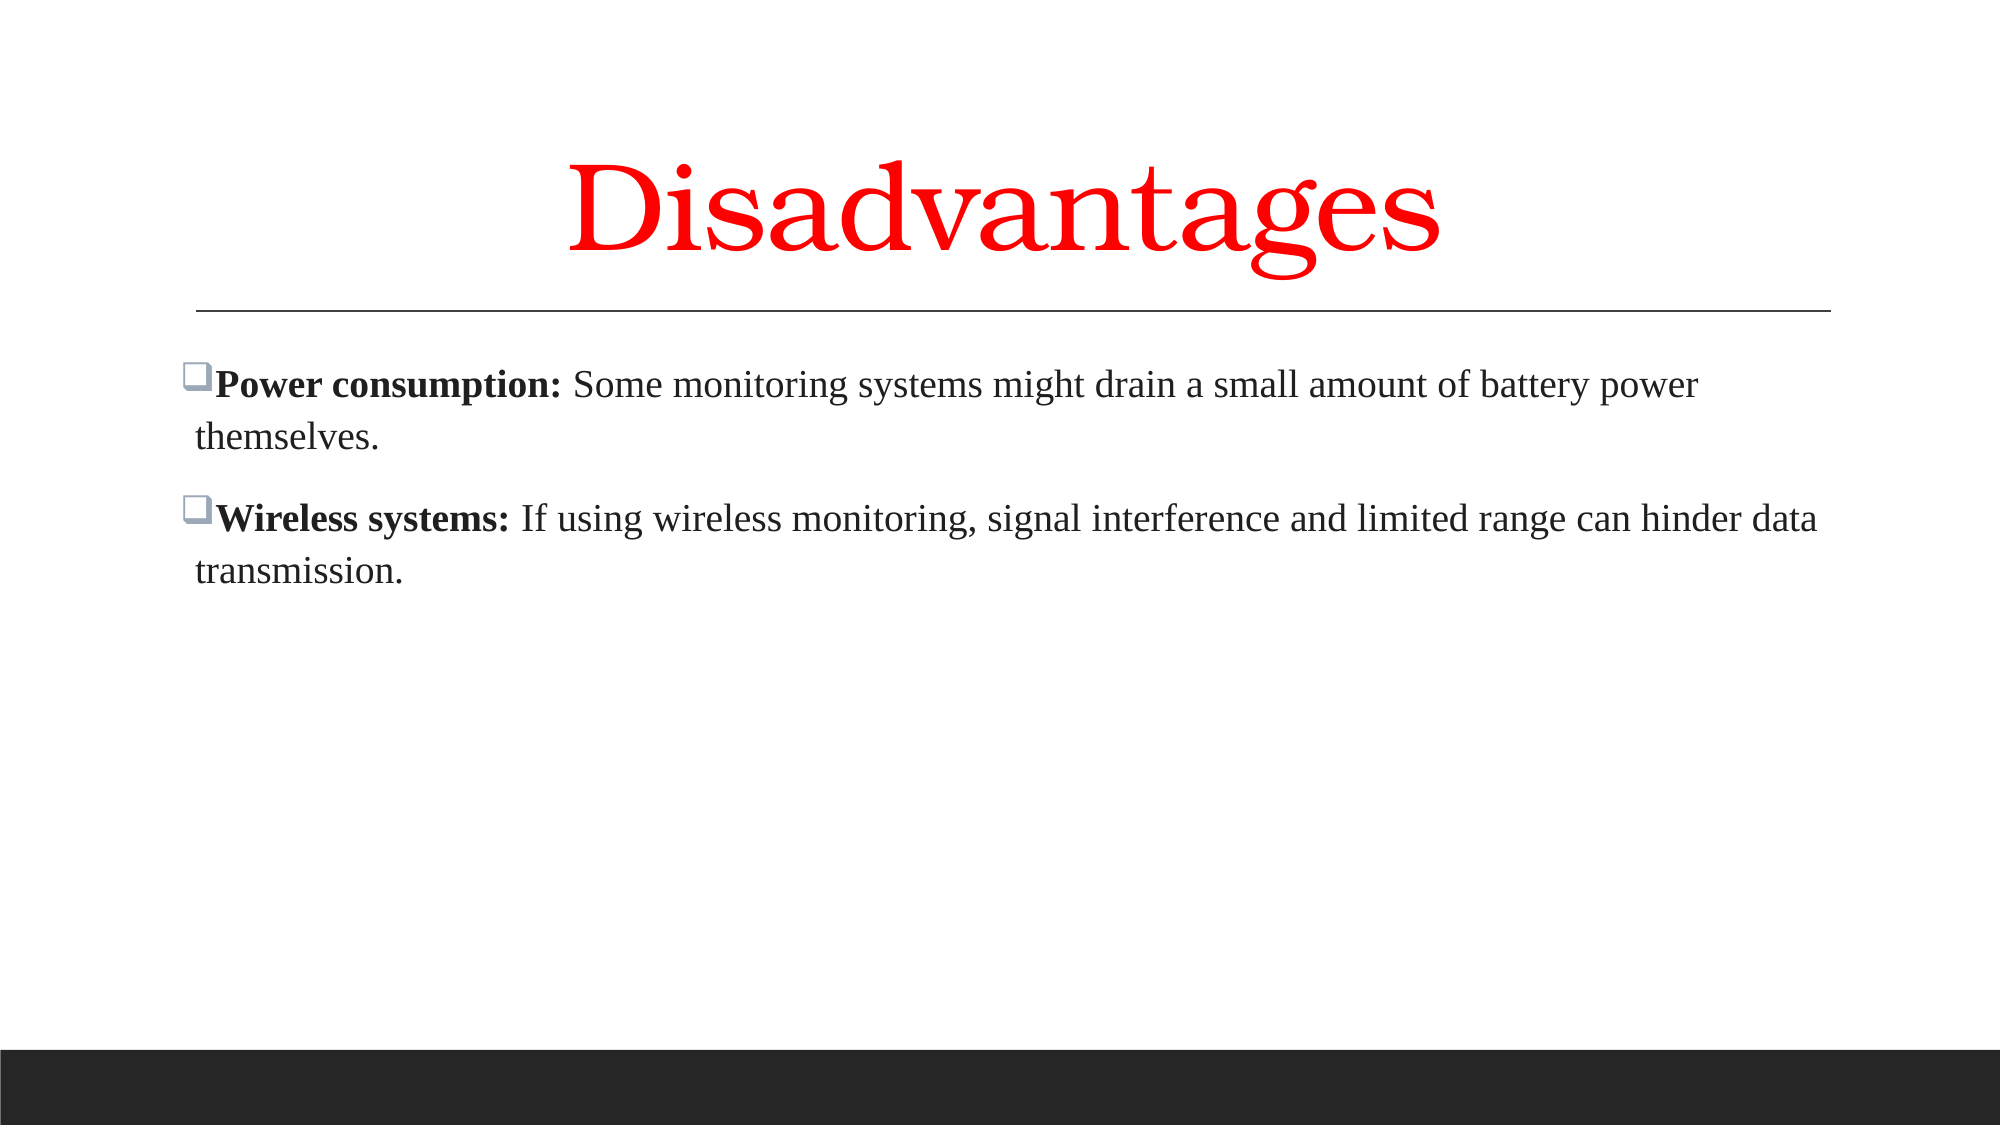

# Disadvantages
Power consumption: Some monitoring systems might drain a small amount of battery power themselves.
Wireless systems: If using wireless monitoring, signal interference and limited range can hinder data transmission.